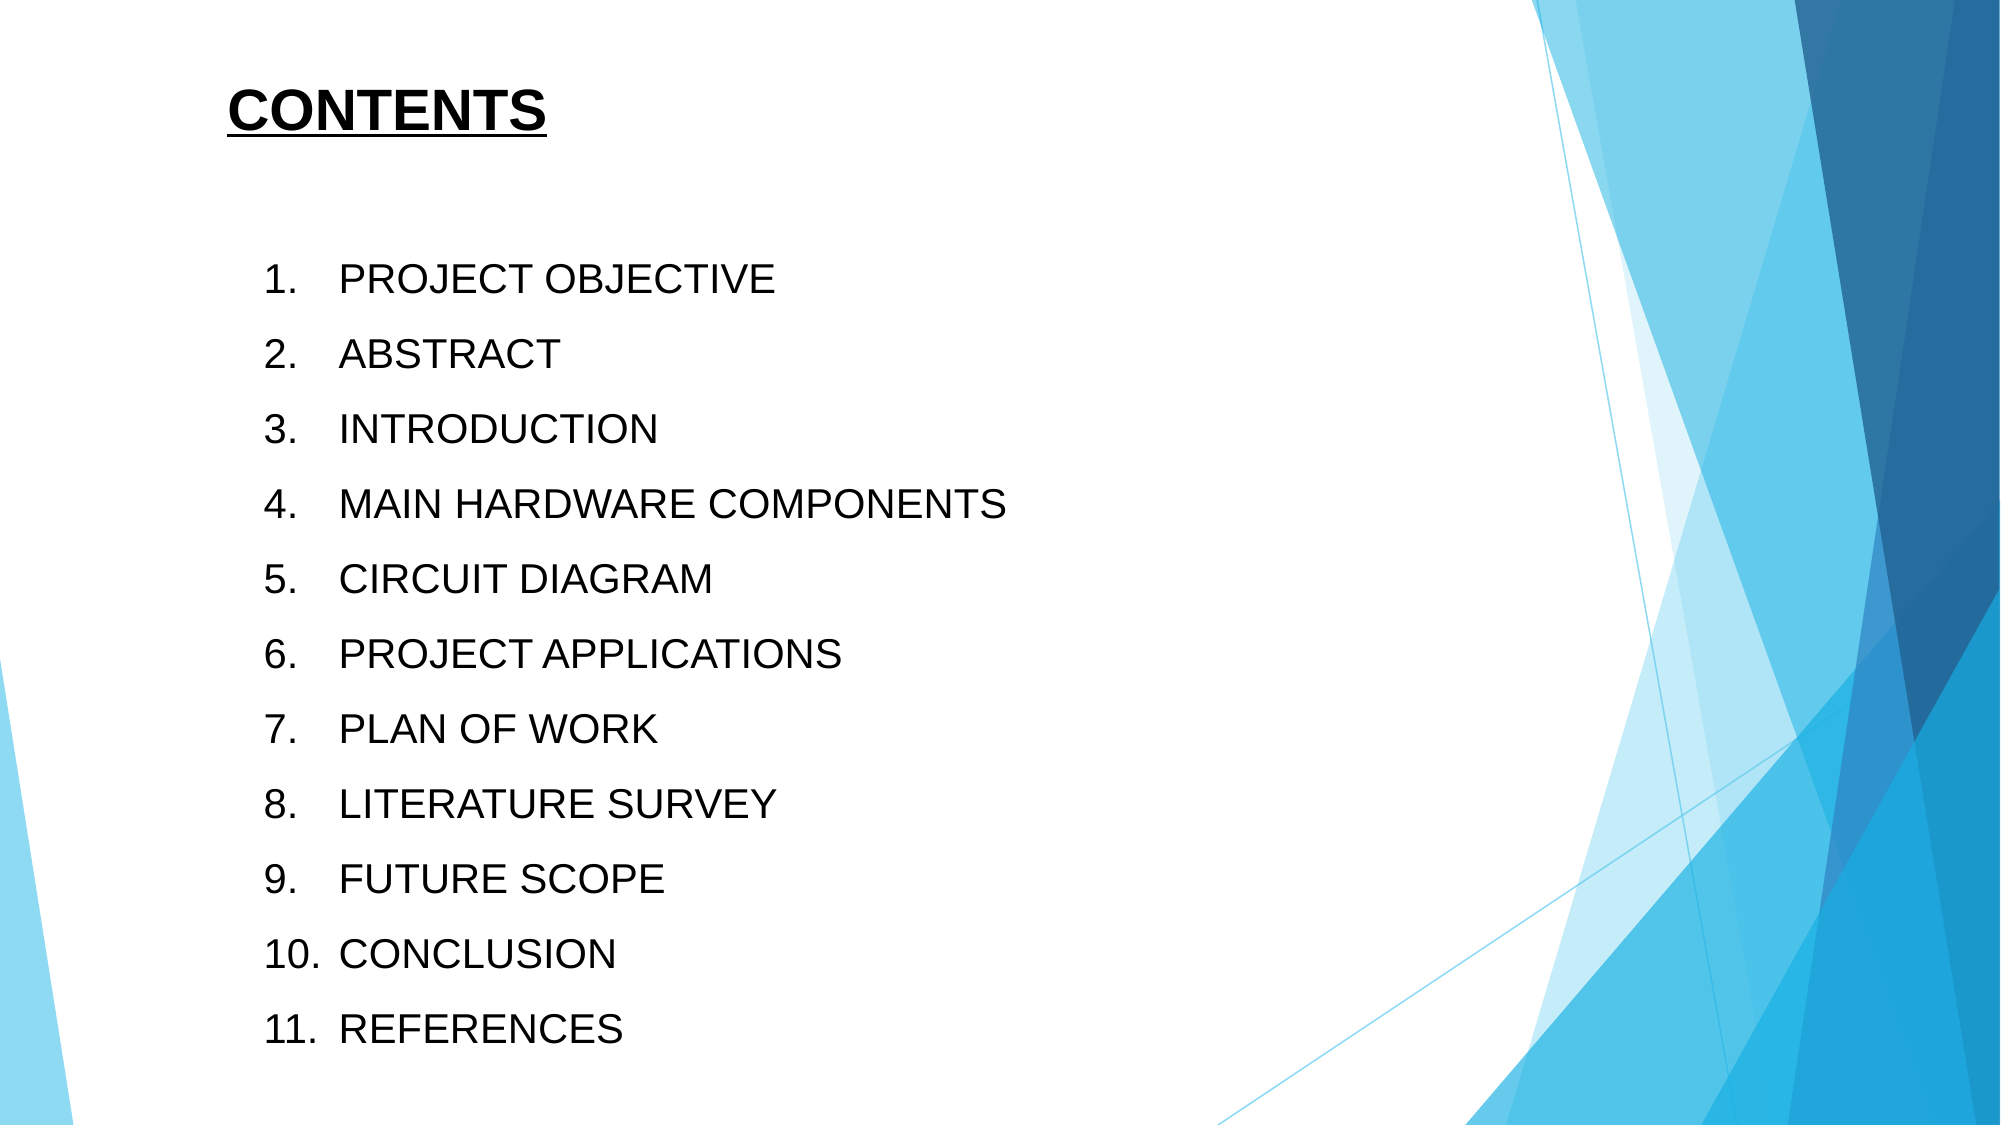

CONTENTS
PROJECT OBJECTIVE
ABSTRACT
INTRODUCTION
MAIN HARDWARE COMPONENTS
CIRCUIT DIAGRAM
PROJECT APPLICATIONS
PLAN OF WORK
LITERATURE SURVEY
FUTURE SCOPE
CONCLUSION
REFERENCES